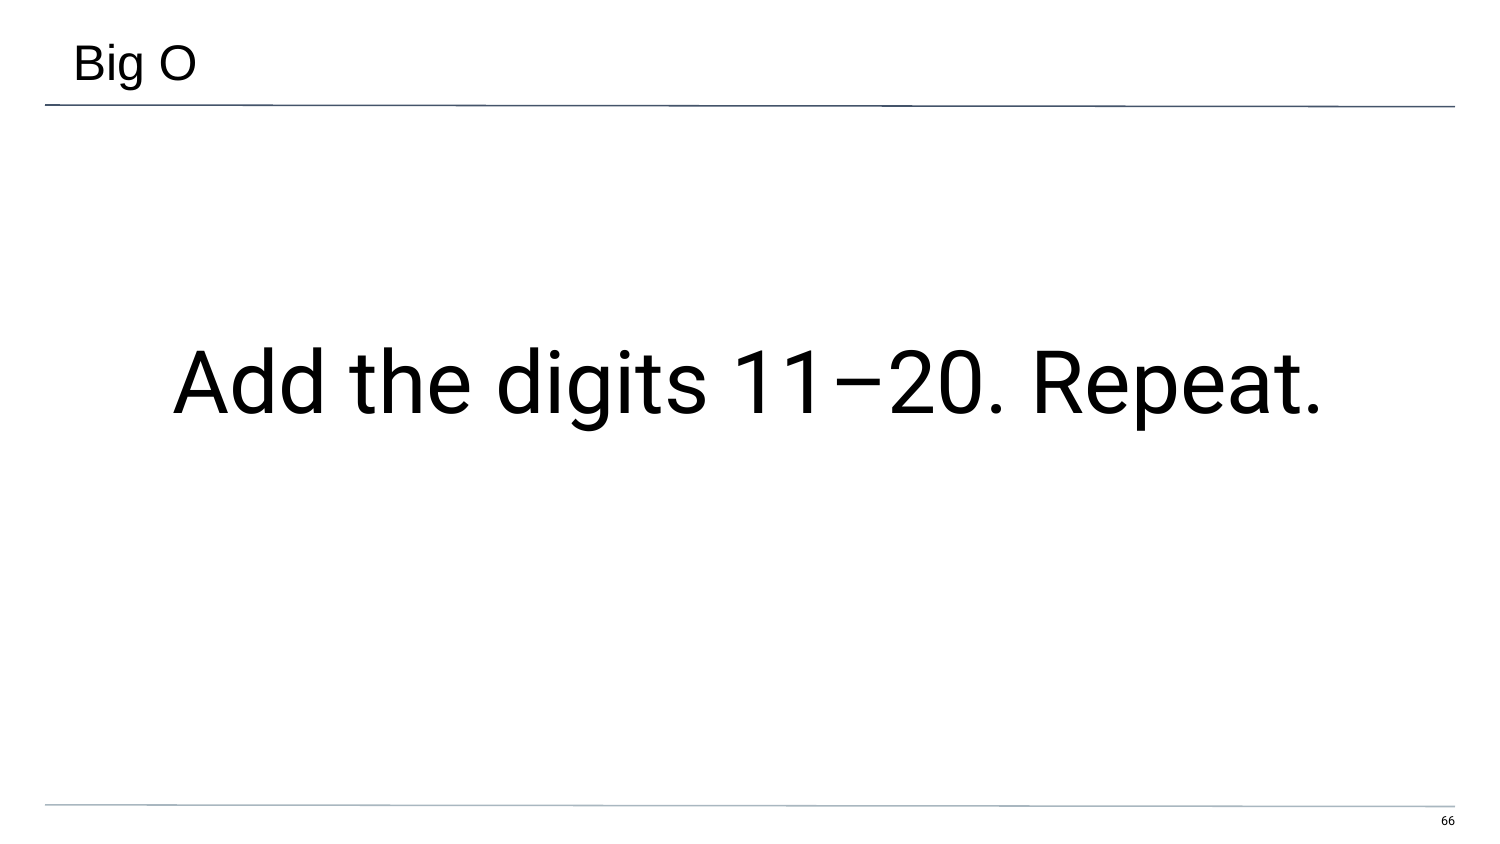

# Big O

Add the digits 11–20. Repeat.